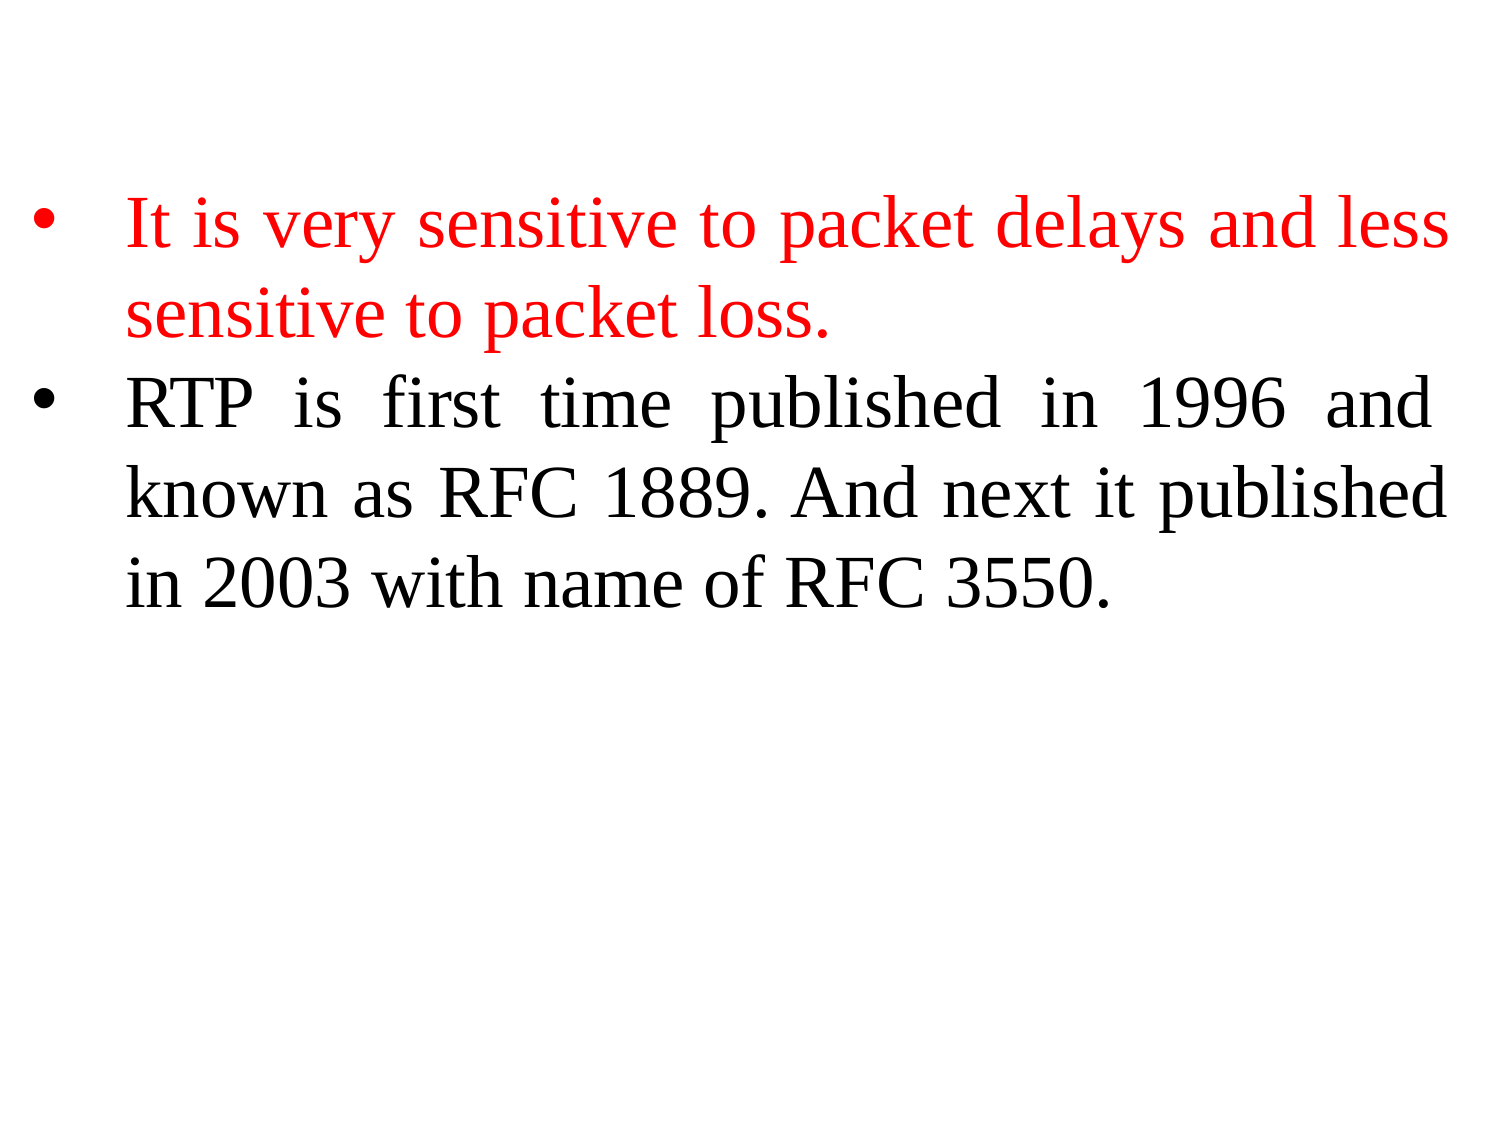

It is very sensitive to packet delays and less  sensitive to packet loss.
RTP is first time published in 1996 and  known as RFC 1889. And next it published  in 2003 with name of RFC 3550.